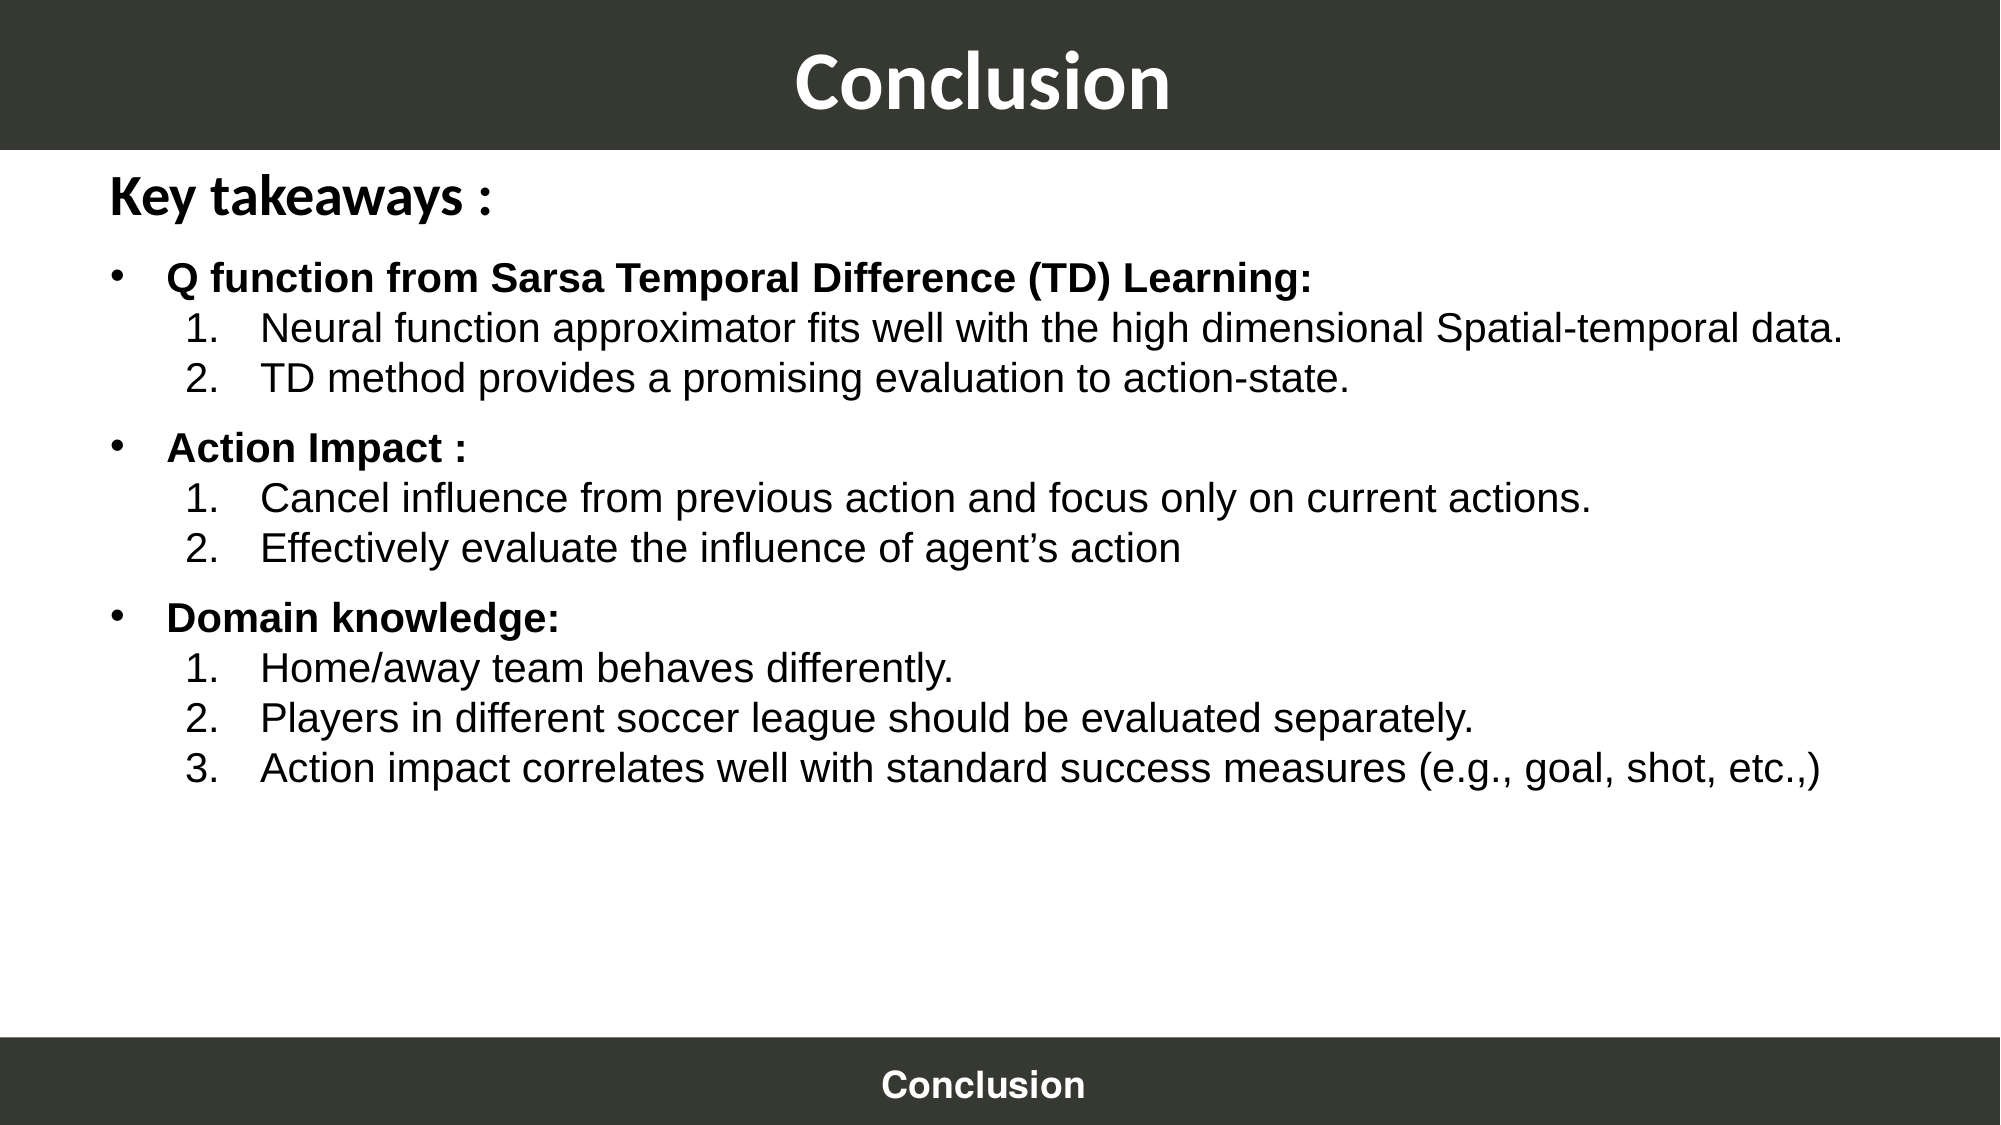

# Conclusion
Key takeaways :
Q function from Sarsa Temporal Difference (TD) Learning:
Neural function approximator fits well with the high dimensional Spatial-temporal data.
TD method provides a promising evaluation to action-state.

Action Impact :
Cancel influence from previous action and focus only on current actions.
Effectively evaluate the influence of agent’s action

Domain knowledge:
Home/away team behaves differently.
Players in different soccer league should be evaluated separately.
Action impact correlates well with standard success measures (e.g., goal, shot, etc.,)

Conclusion